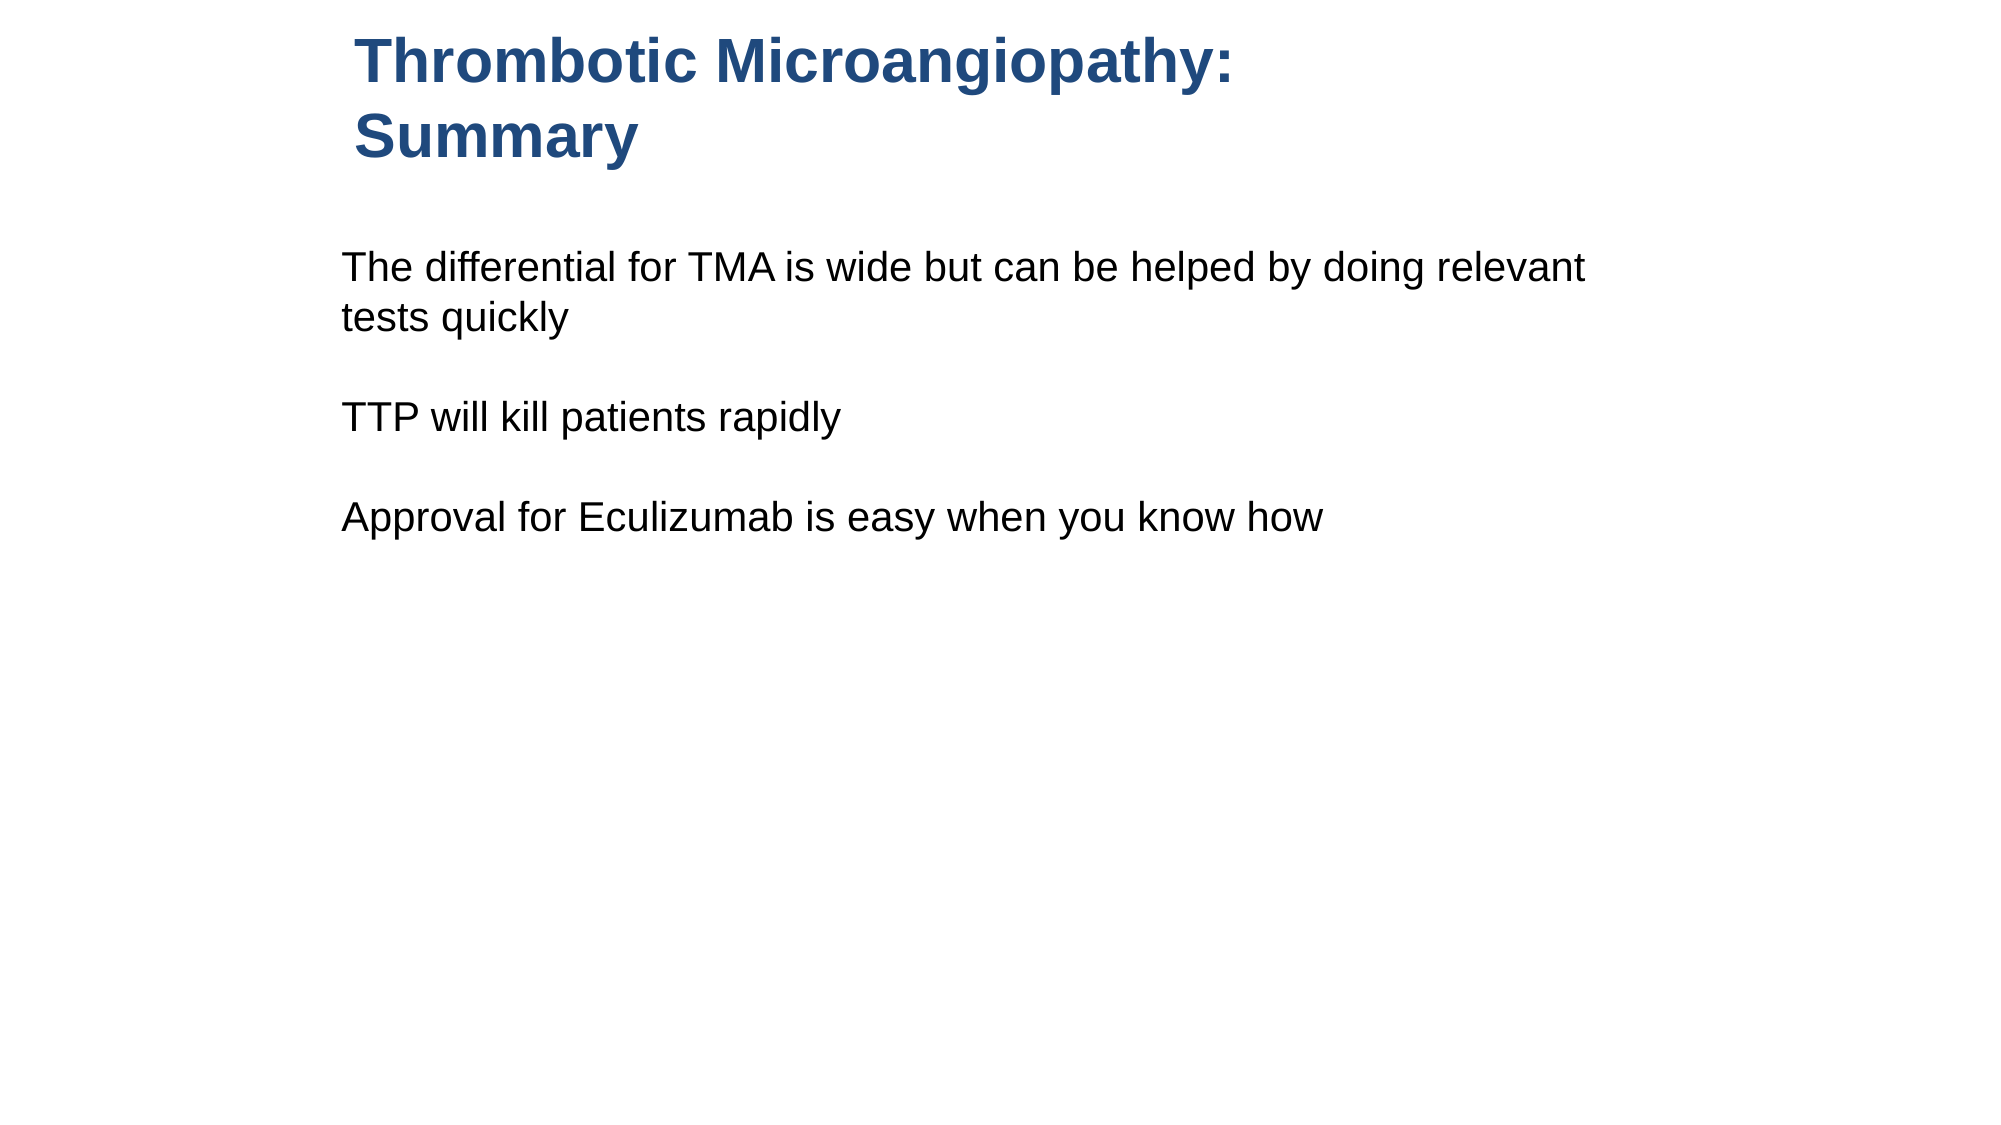

# Thrombotic Microangiopathy: Summary

The differential for TMA is wide but can be helped by doing relevant tests quickly

TTP will kill patients rapidly

Approval for Eculizumab is easy when you know how